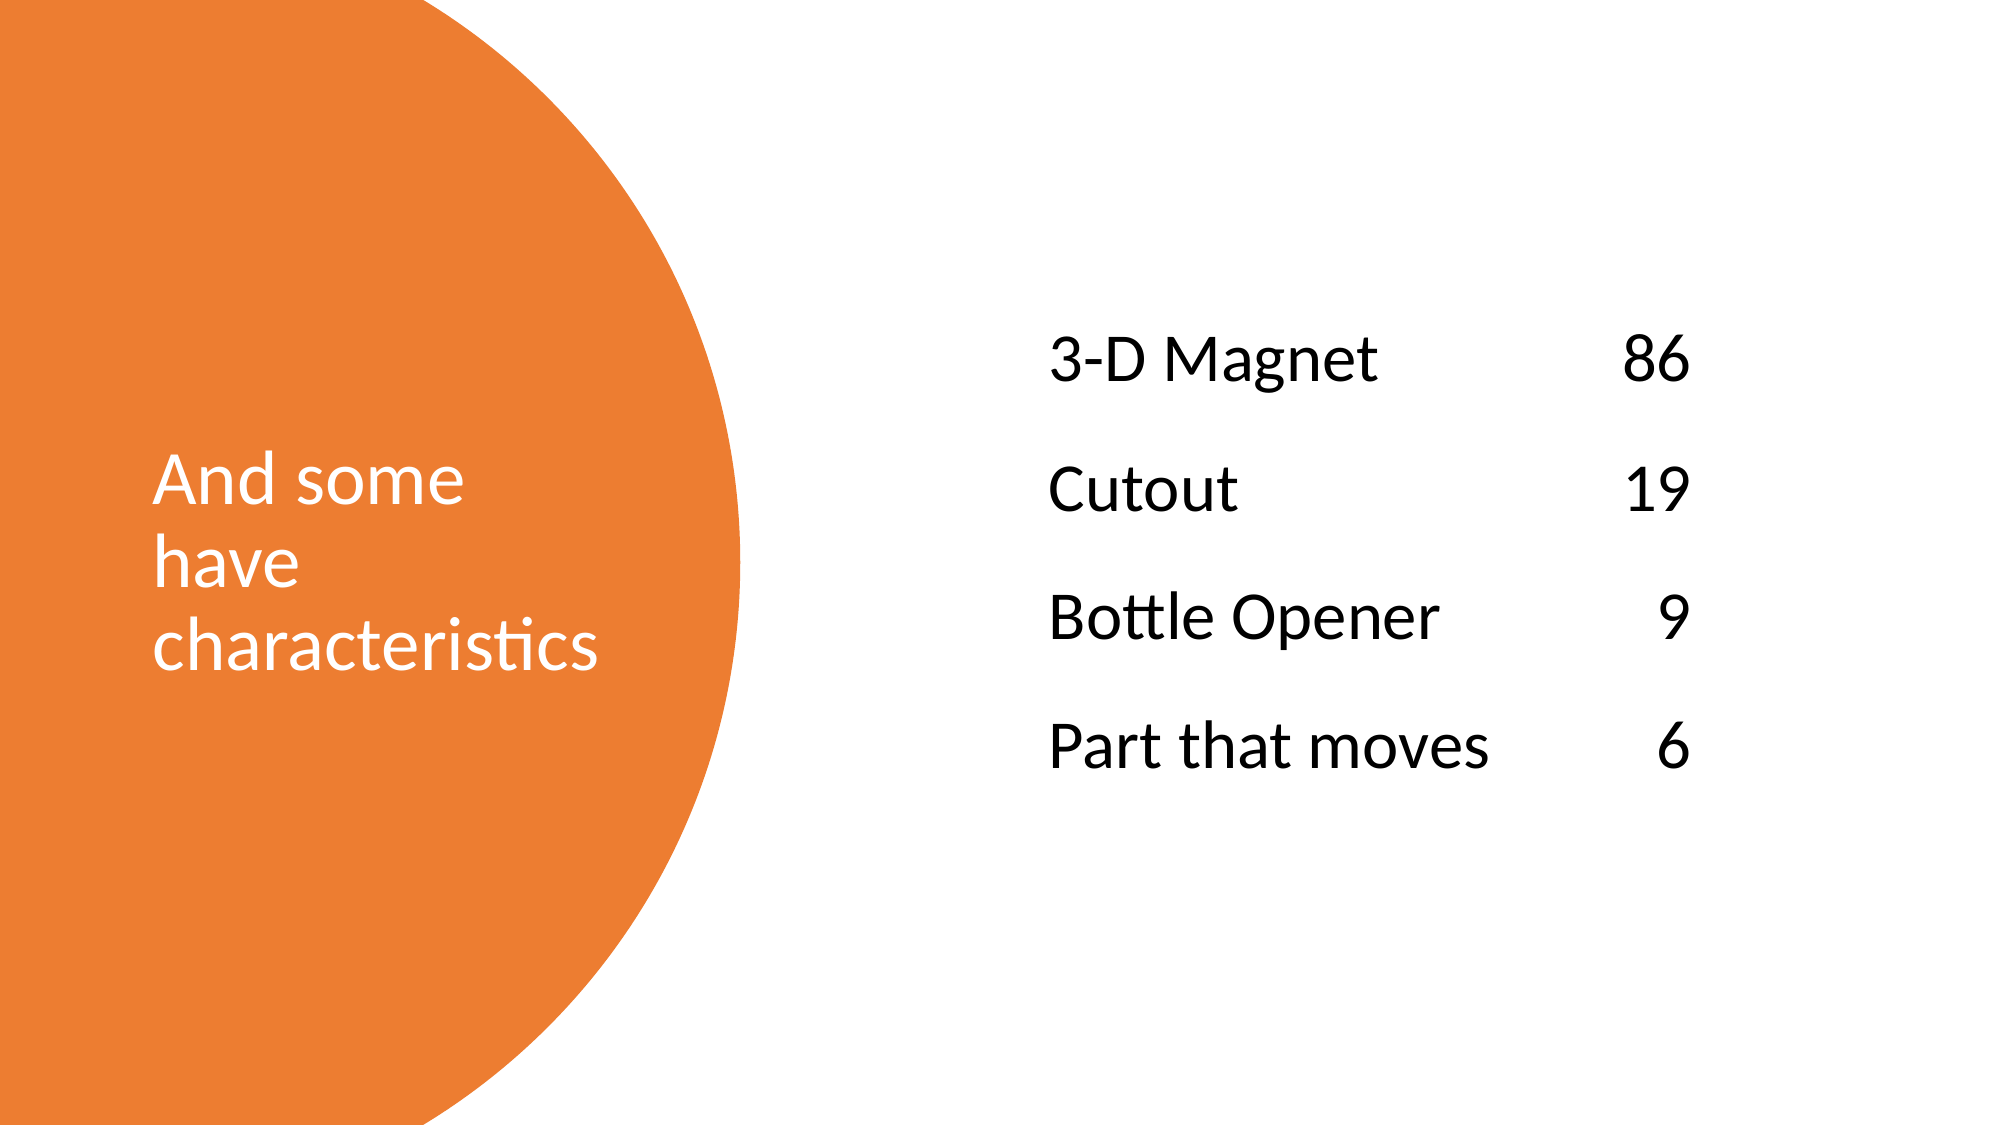

# And some have characteristics
| 3-D Magnet | 86 |
| --- | --- |
| Cutout | 19 |
| Bottle Opener | 9 |
| Part that moves | 6 |